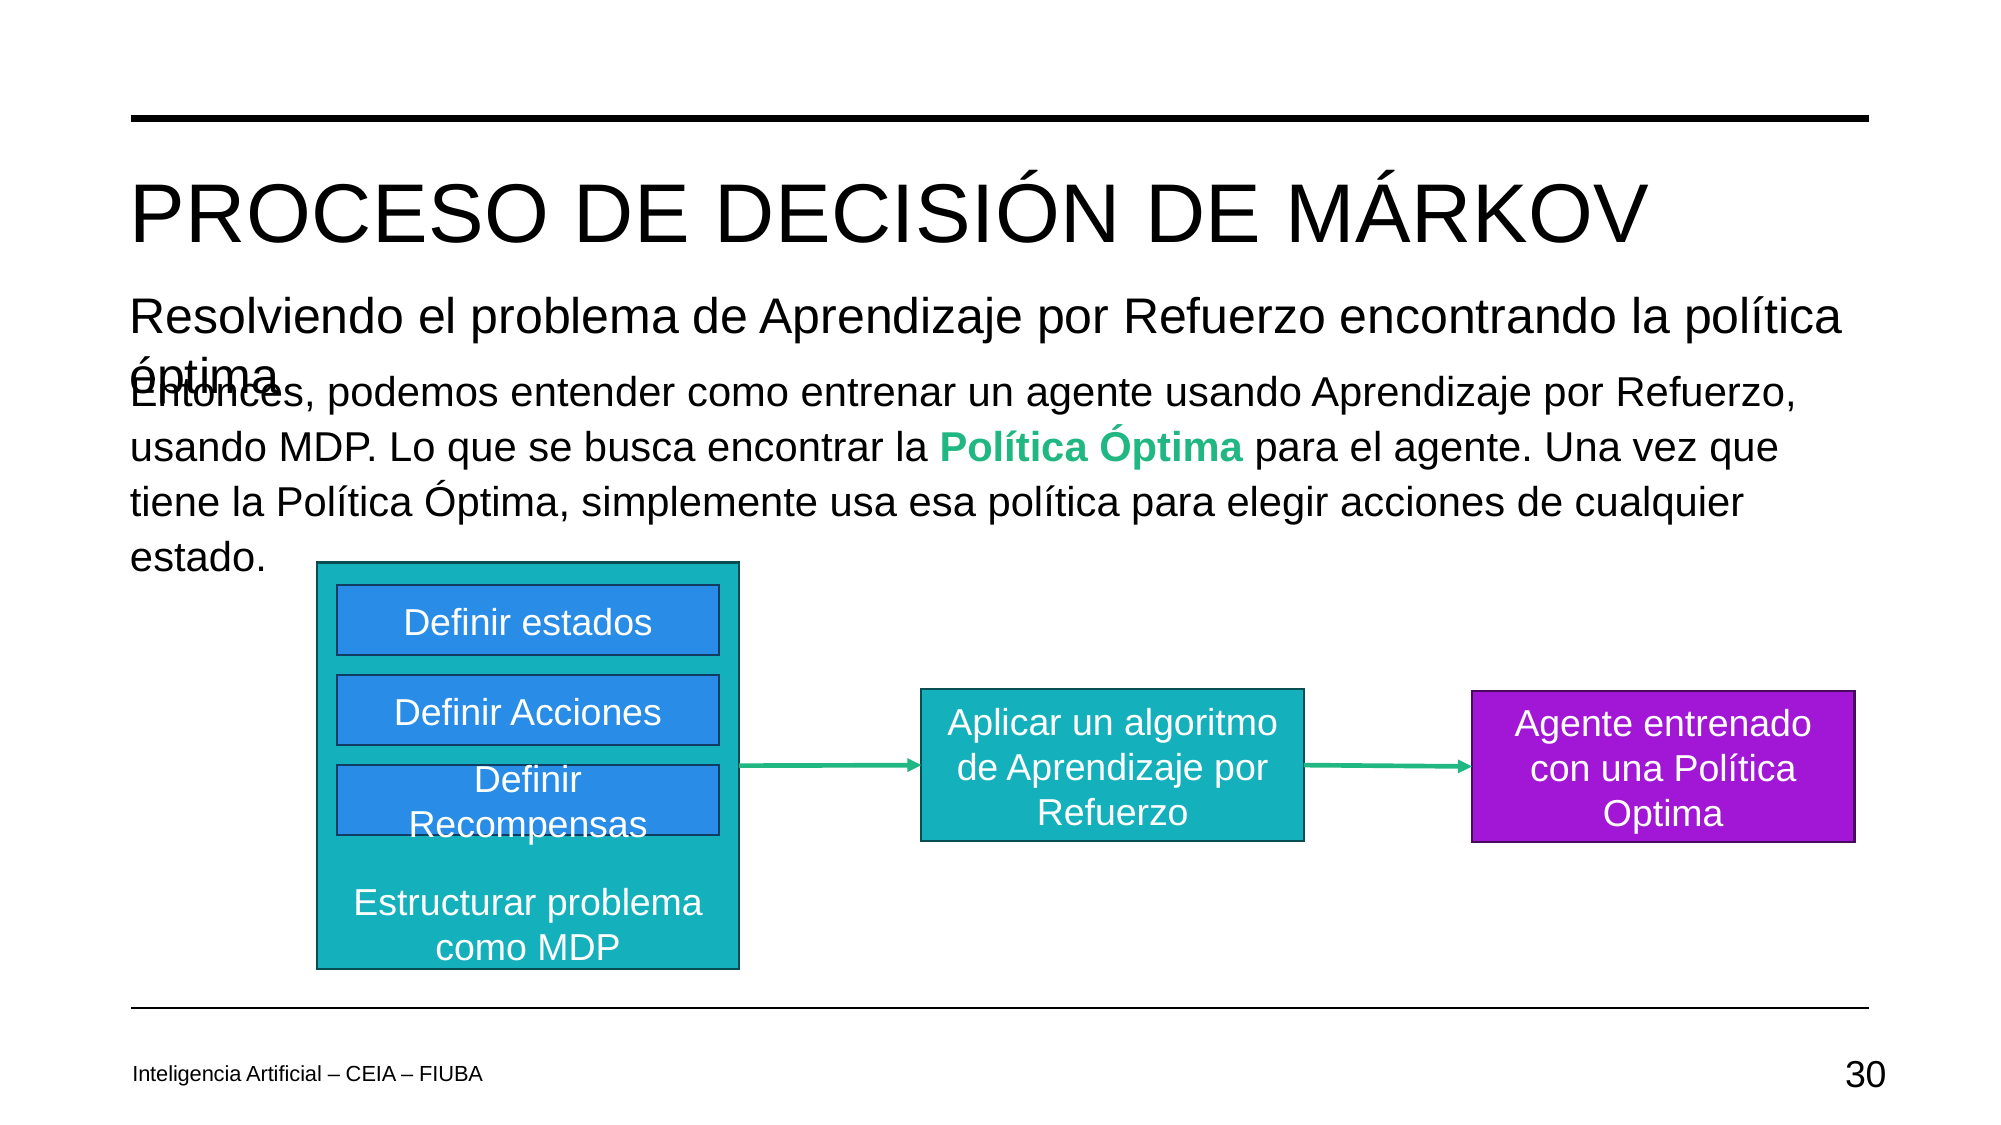

# Proceso de decisión de Márkov
Resolviendo el problema de Aprendizaje por Refuerzo encontrando la política óptima
Entonces, podemos entender como entrenar un agente usando Aprendizaje por Refuerzo, usando MDP. Lo que se busca encontrar la Política Óptima para el agente. Una vez que tiene la Política Óptima, simplemente usa esa política para elegir acciones de cualquier estado.

Estructurar problema como MDP
Definir estados
Definir Acciones
Aplicar un algoritmo de Aprendizaje por Refuerzo
Agente entrenado con una Política Optima
Definir Recompensas
Inteligencia Artificial – CEIA – FIUBA
30
Image by vectorjuice